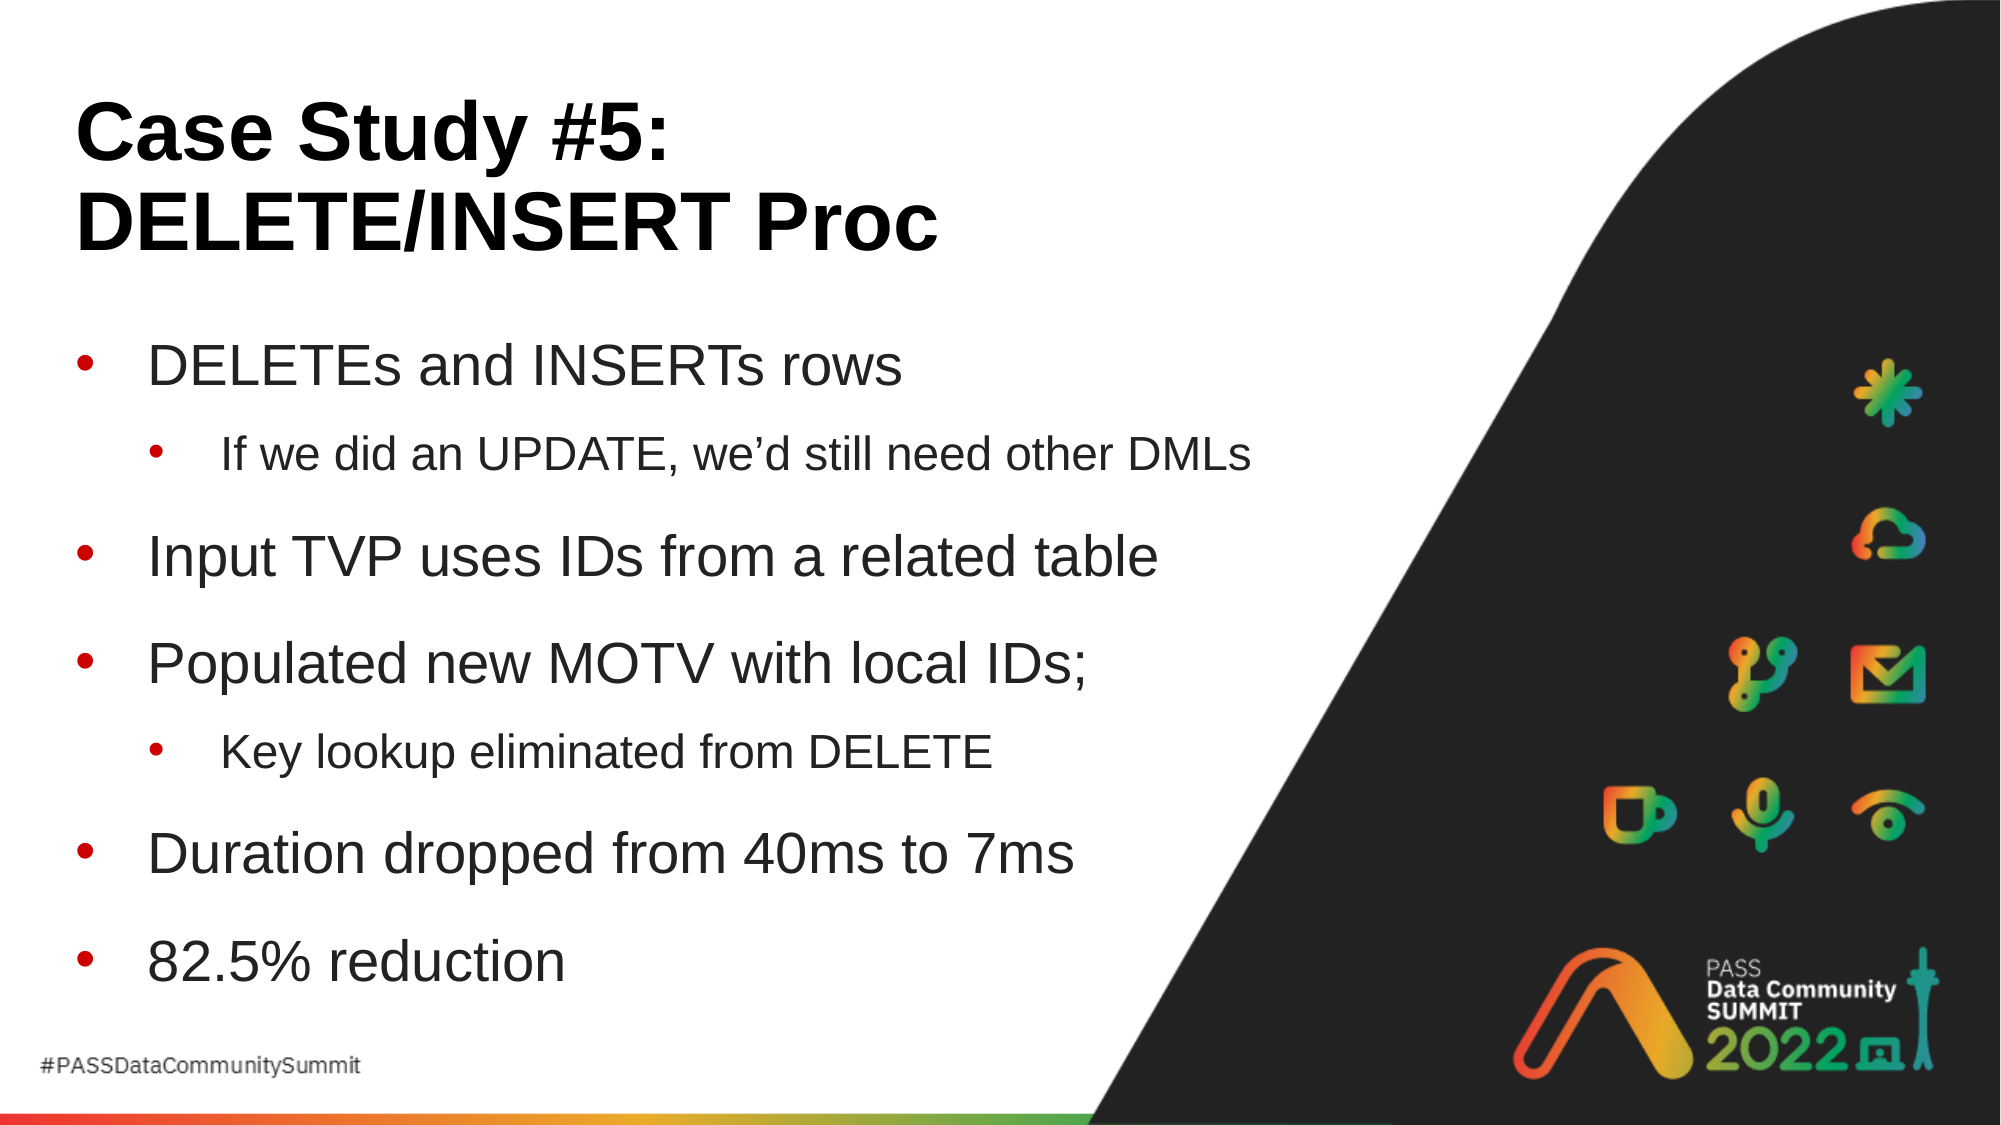

# Case Study #5: DELETE/INSERT Proc
DELETEs and INSERTs rows
If we did an UPDATE, we’d still need other DMLs
Input TVP uses IDs from a related table
Populated new MOTV with local IDs;
Key lookup eliminated from DELETE
Duration dropped from 40ms to 7ms
82.5% reduction